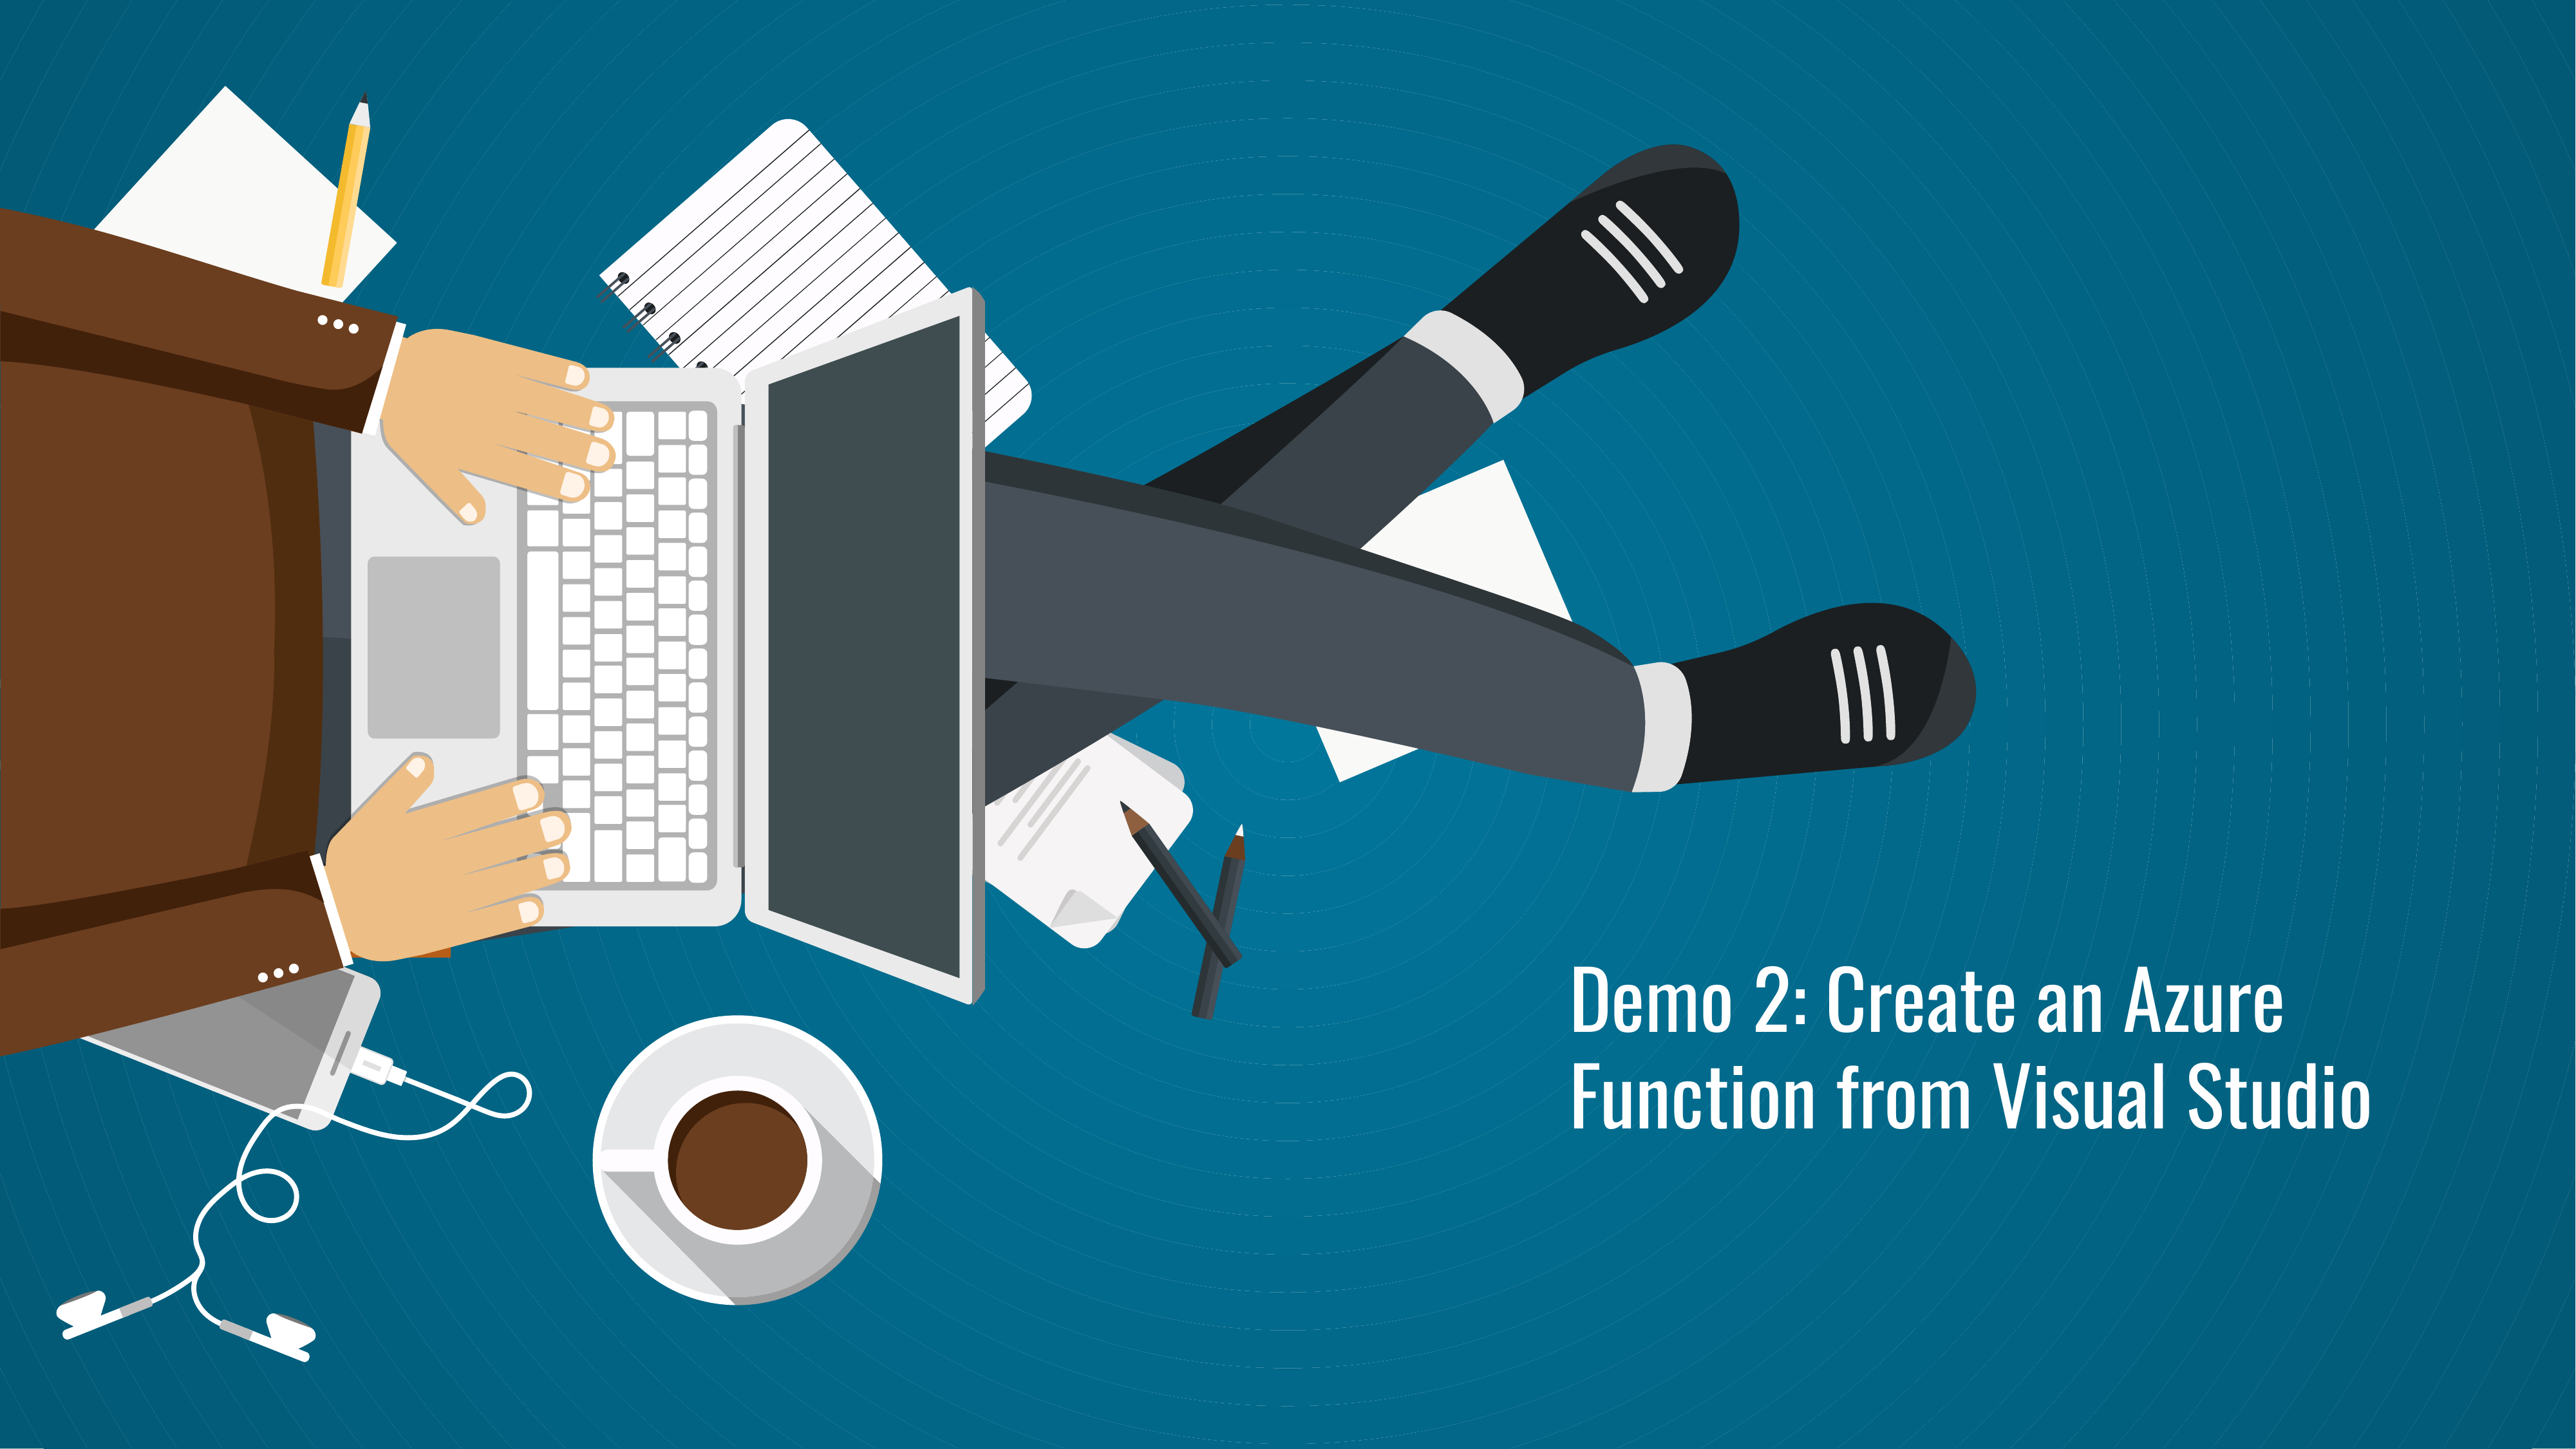

Demo 2: Create an Azure Function from Visual Studio